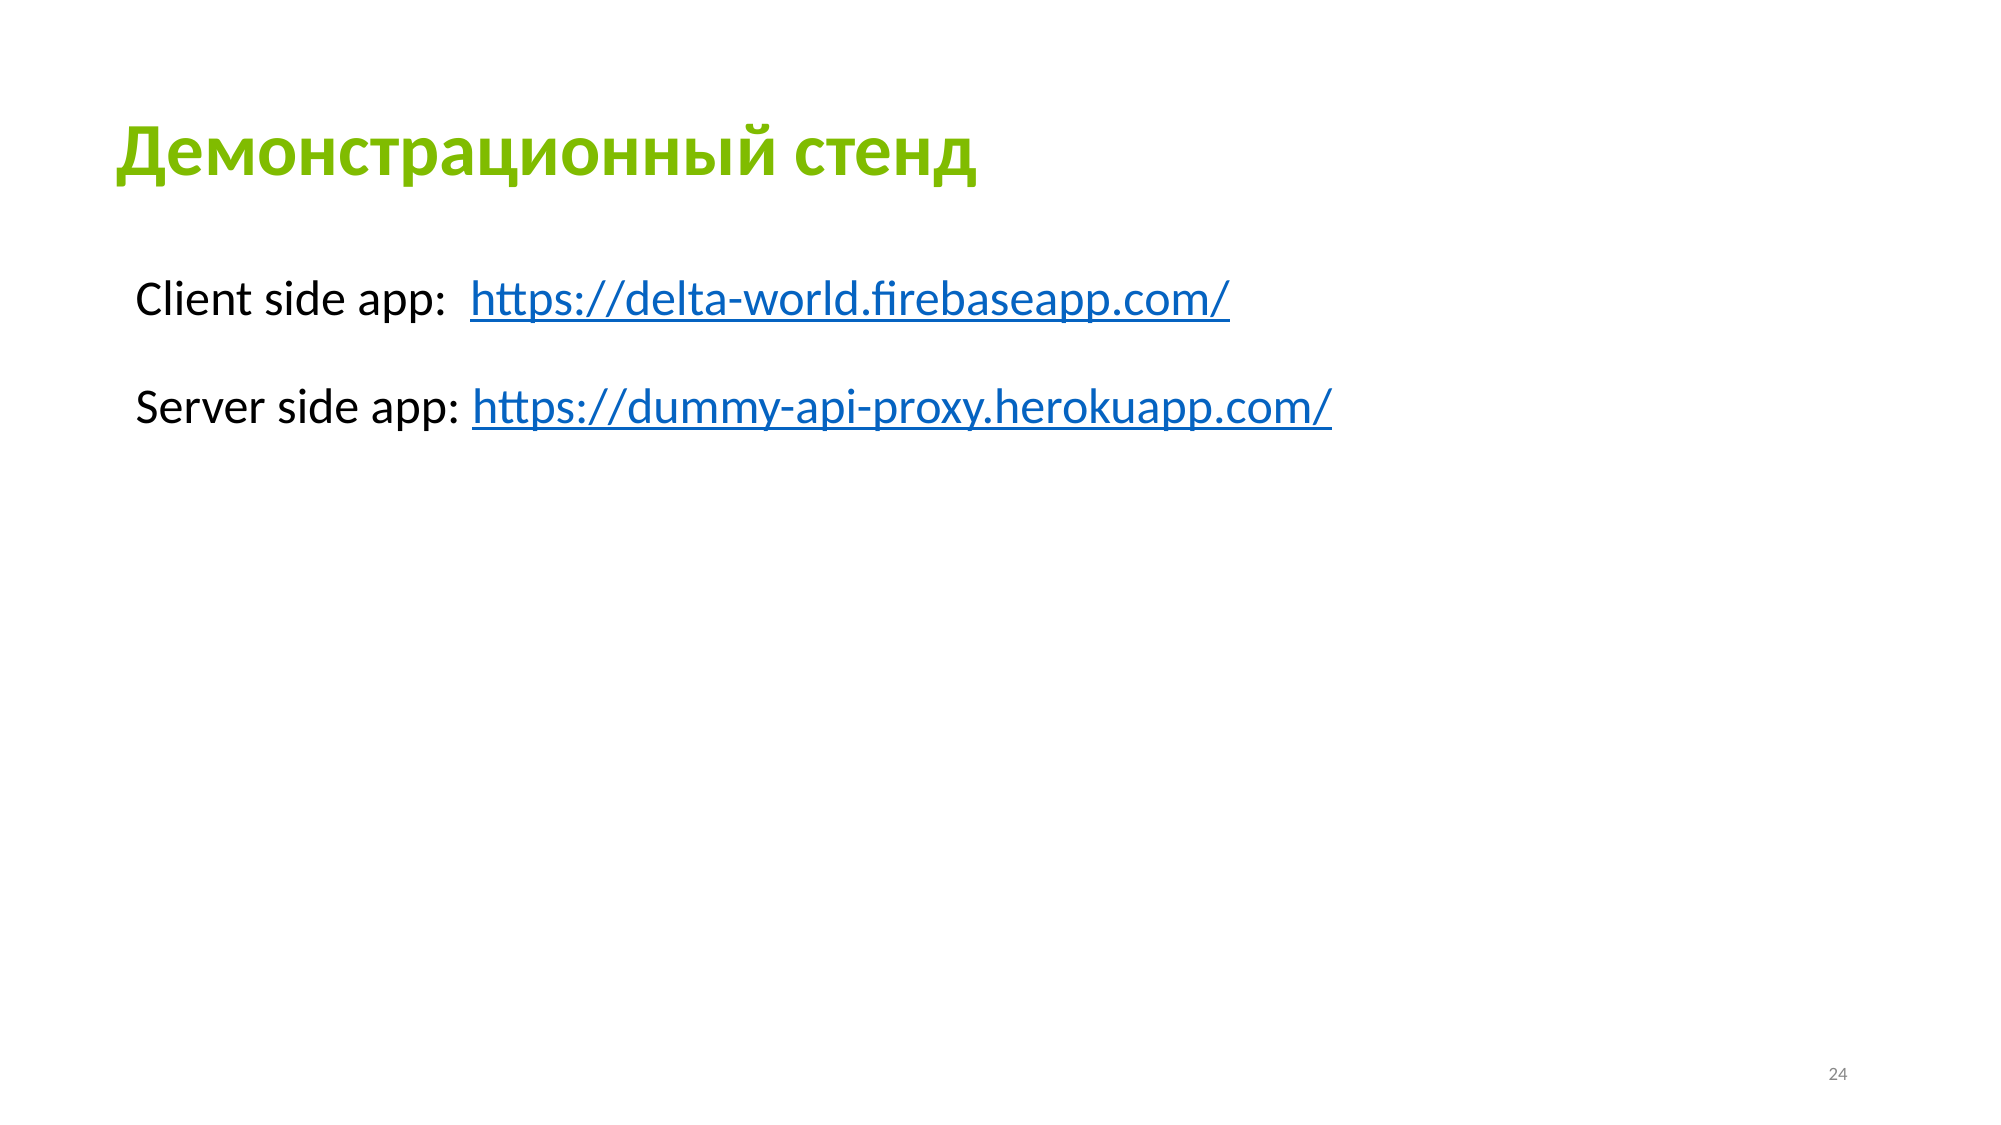

# Демонстрационный стенд
Client side app:  https://delta-world.firebaseapp.com/

Server side app: https://dummy-api-proxy.herokuapp.com/
24